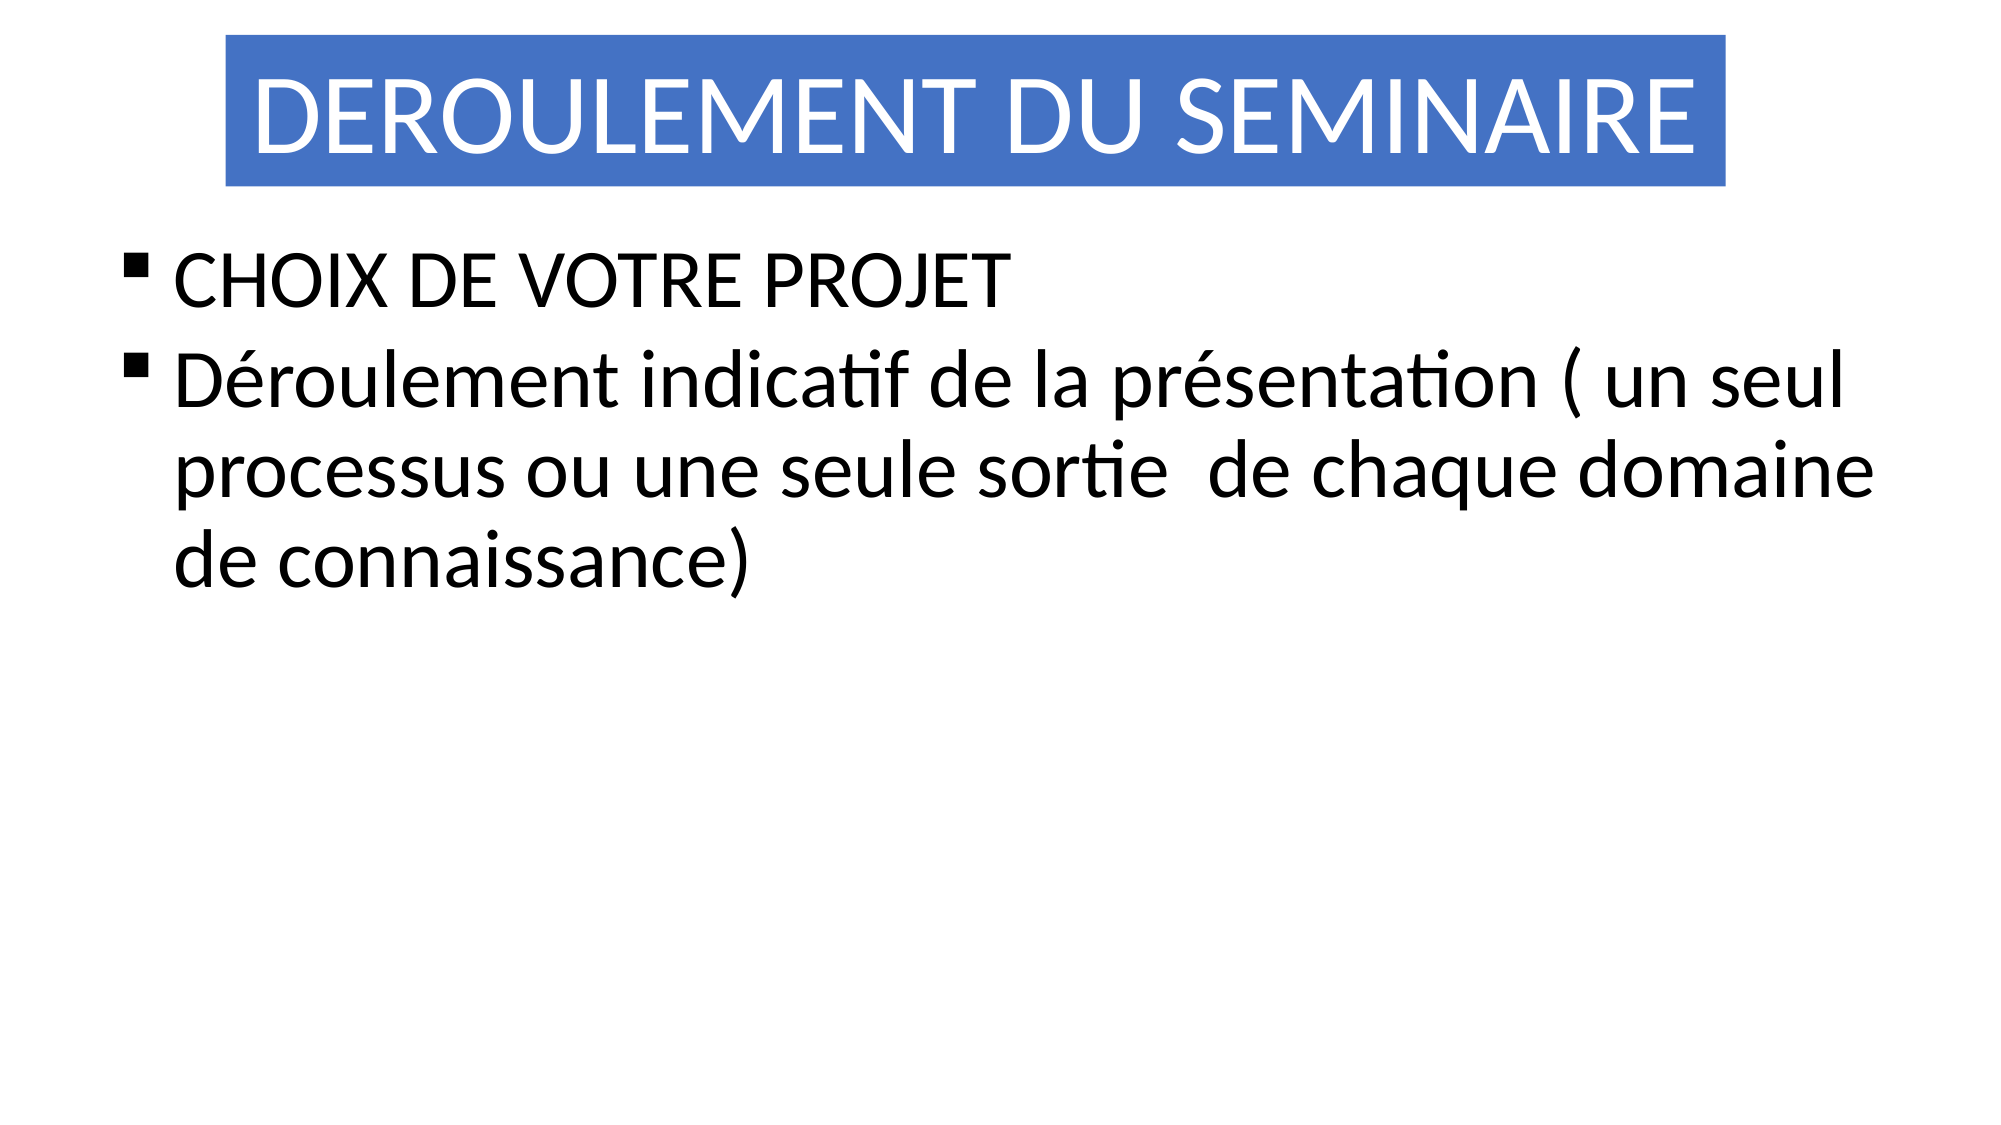

# DEROULEMENT DU SEMINAIRE
CHOIX DE VOTRE PROJET
Déroulement indicatif de la présentation ( un seul processus ou une seule sortie  de chaque domaine de connaissance)